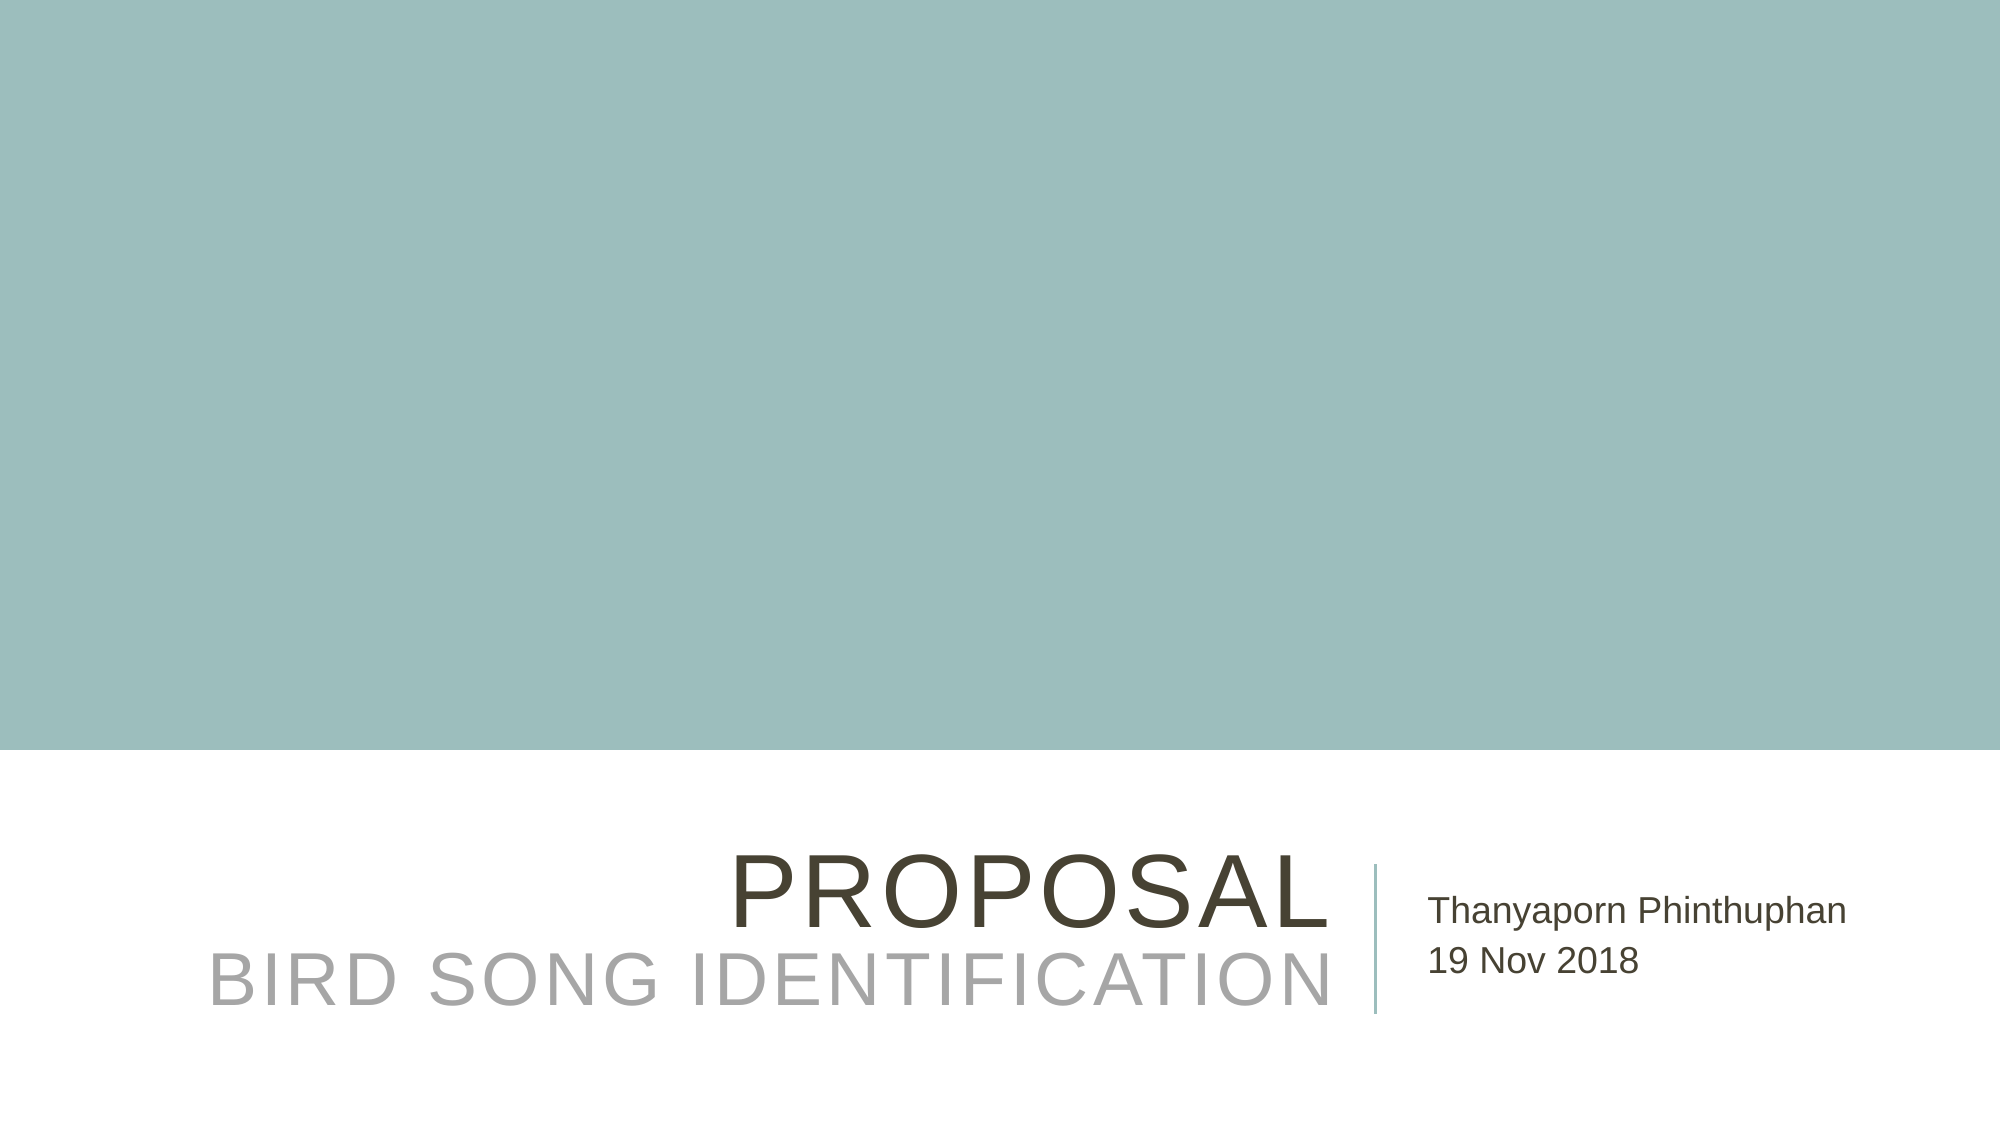

# Proposal Bird song identification
Thanyaporn Phinthuphan
19 Nov 2018